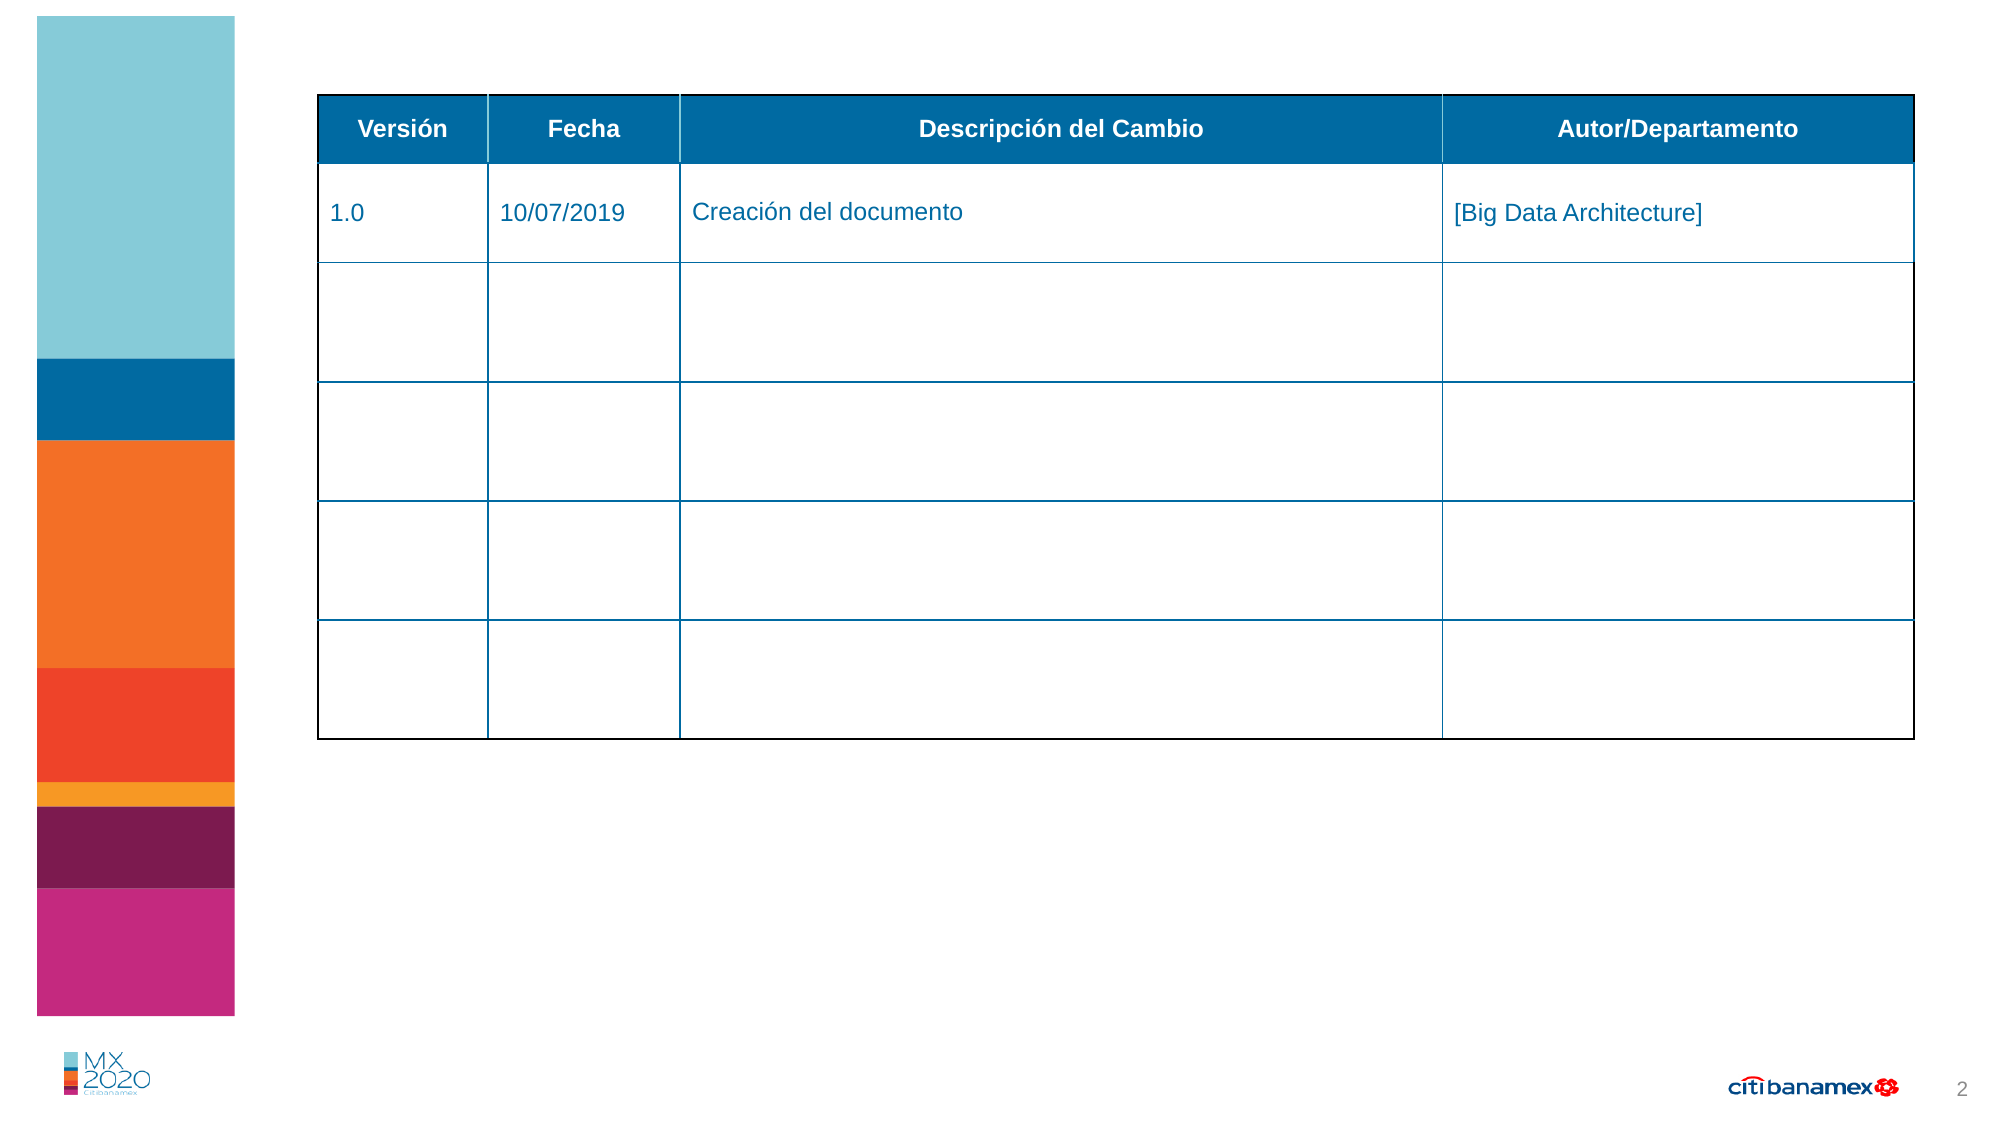

| Versión | Fecha | Descripción del Cambio | Autor/Departamento |
| --- | --- | --- | --- |
| 1.0 | 10/07/2019 | Creación del documento | [Big Data Architecture] |
|  |  |  |  |
|  |  |  |  |
|  |  |  |  |
|  |  |  |  |